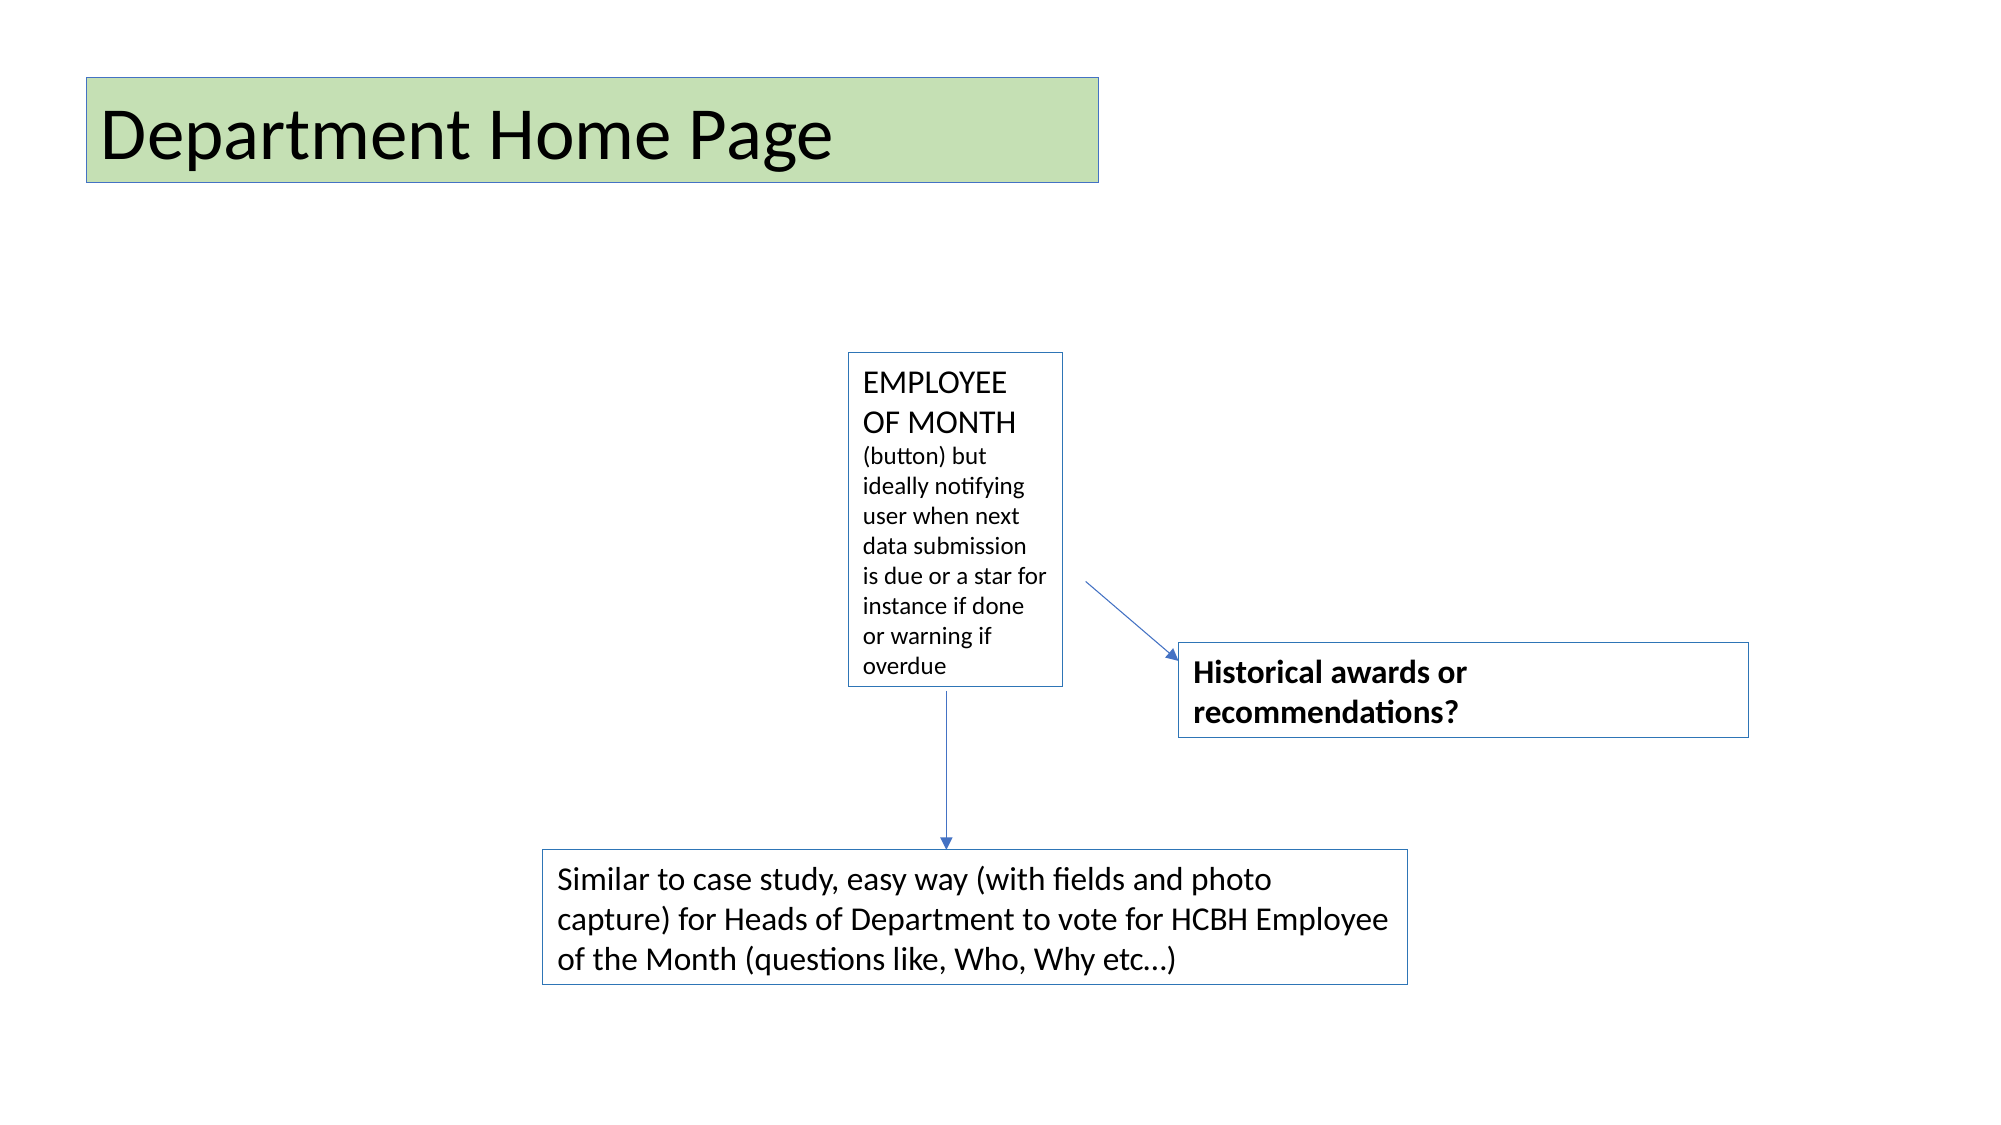

Department Home Page
EMPLOYEE OF MONTH (button) but ideally notifying user when next data submission is due or a star for instance if done or warning if overdue
Historical awards or recommendations?
Similar to case study, easy way (with fields and photo capture) for Heads of Department to vote for HCBH Employee of the Month (questions like, Who, Why etc…)